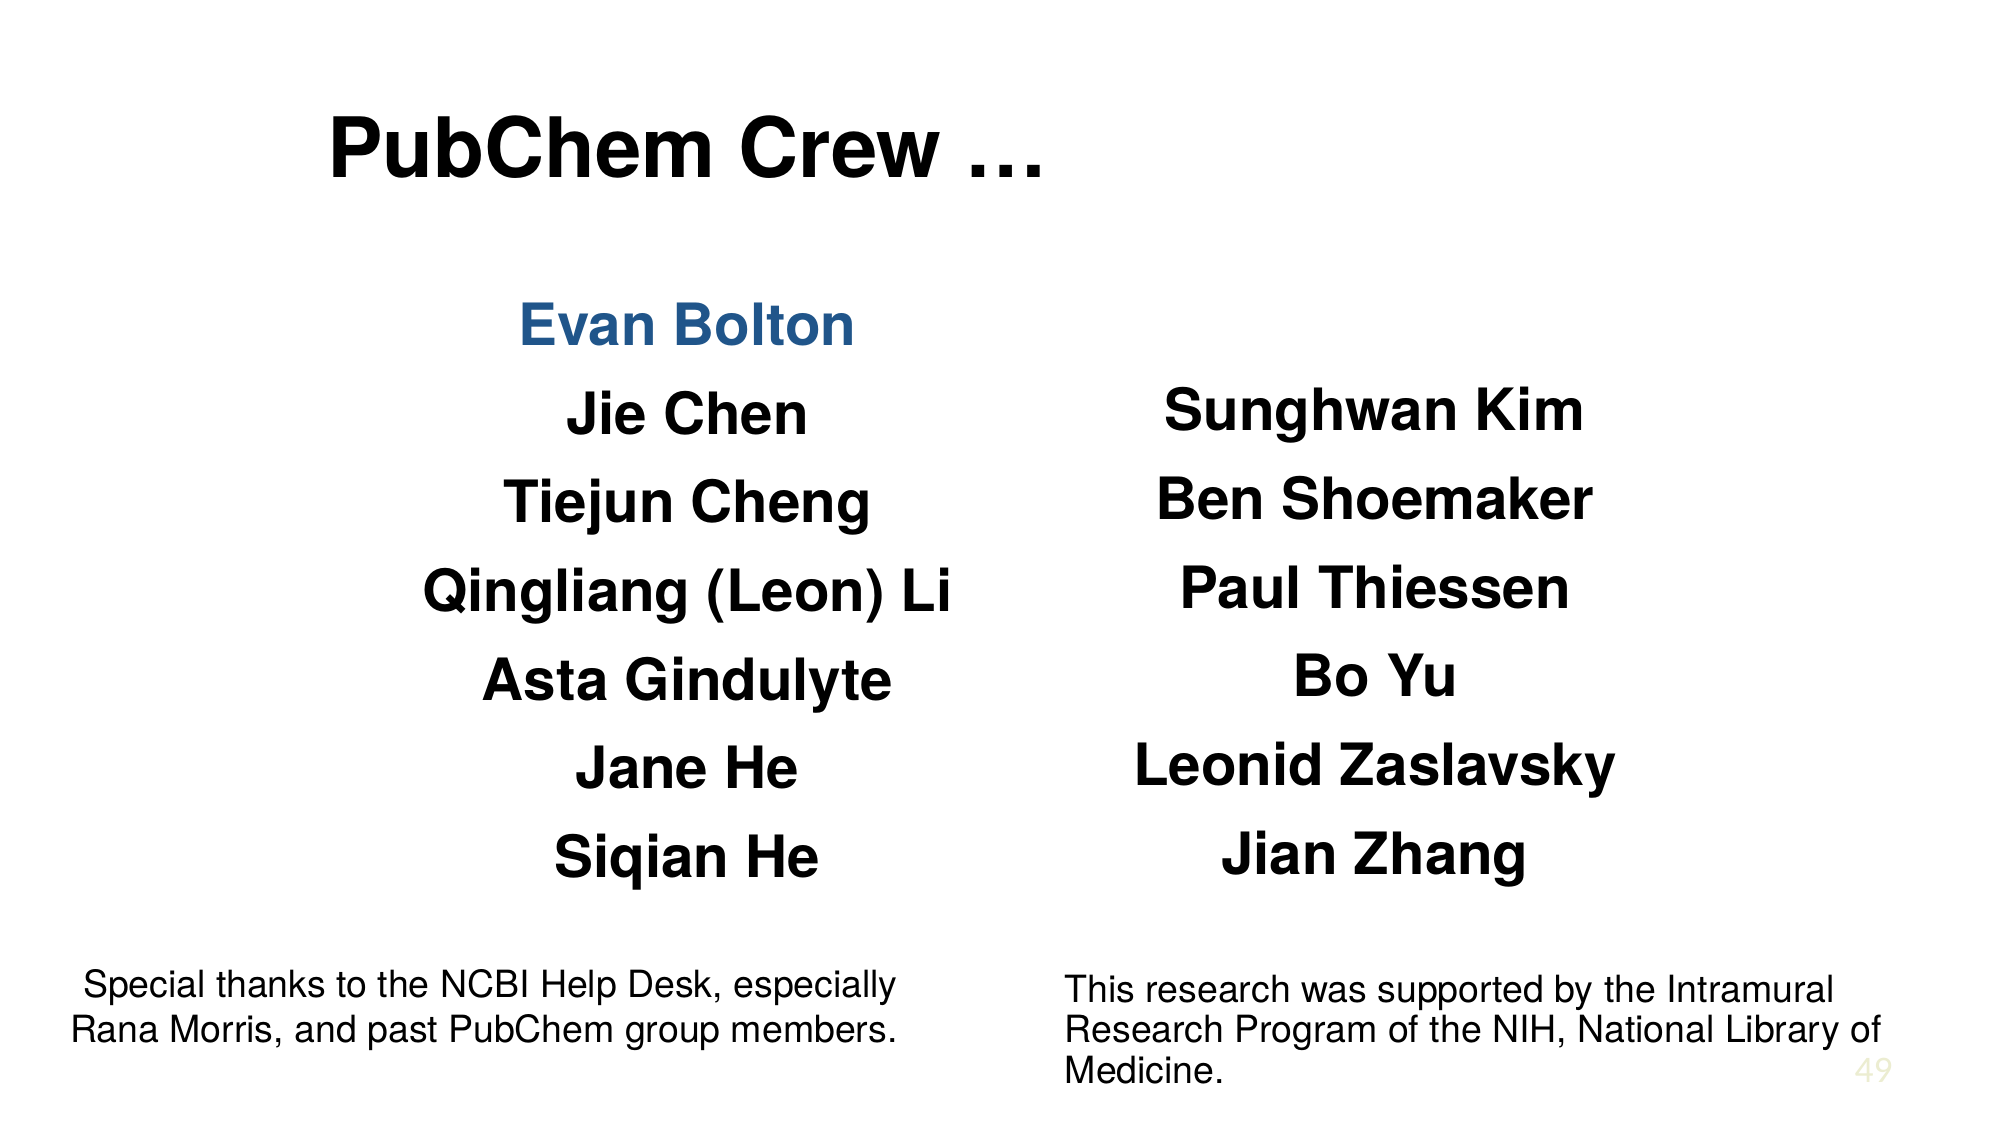

PubChem Crew …

Evan Bolton
Jie Chen
Tiejun Cheng
Qingliang (Leon) Li
Asta Gindulyte
Jane He
Siqian He

Sunghwan Kim
Ben Shoemaker
Paul Thiessen
Bo Yu
Leonid Zaslavsky
Jian Zhang

Special thanks to the NCBI Help Desk, especially Rana Morris, and past PubChem group members.
This research was supported by the Intramural Research Program of the NIH, National Library of Medicine.
49